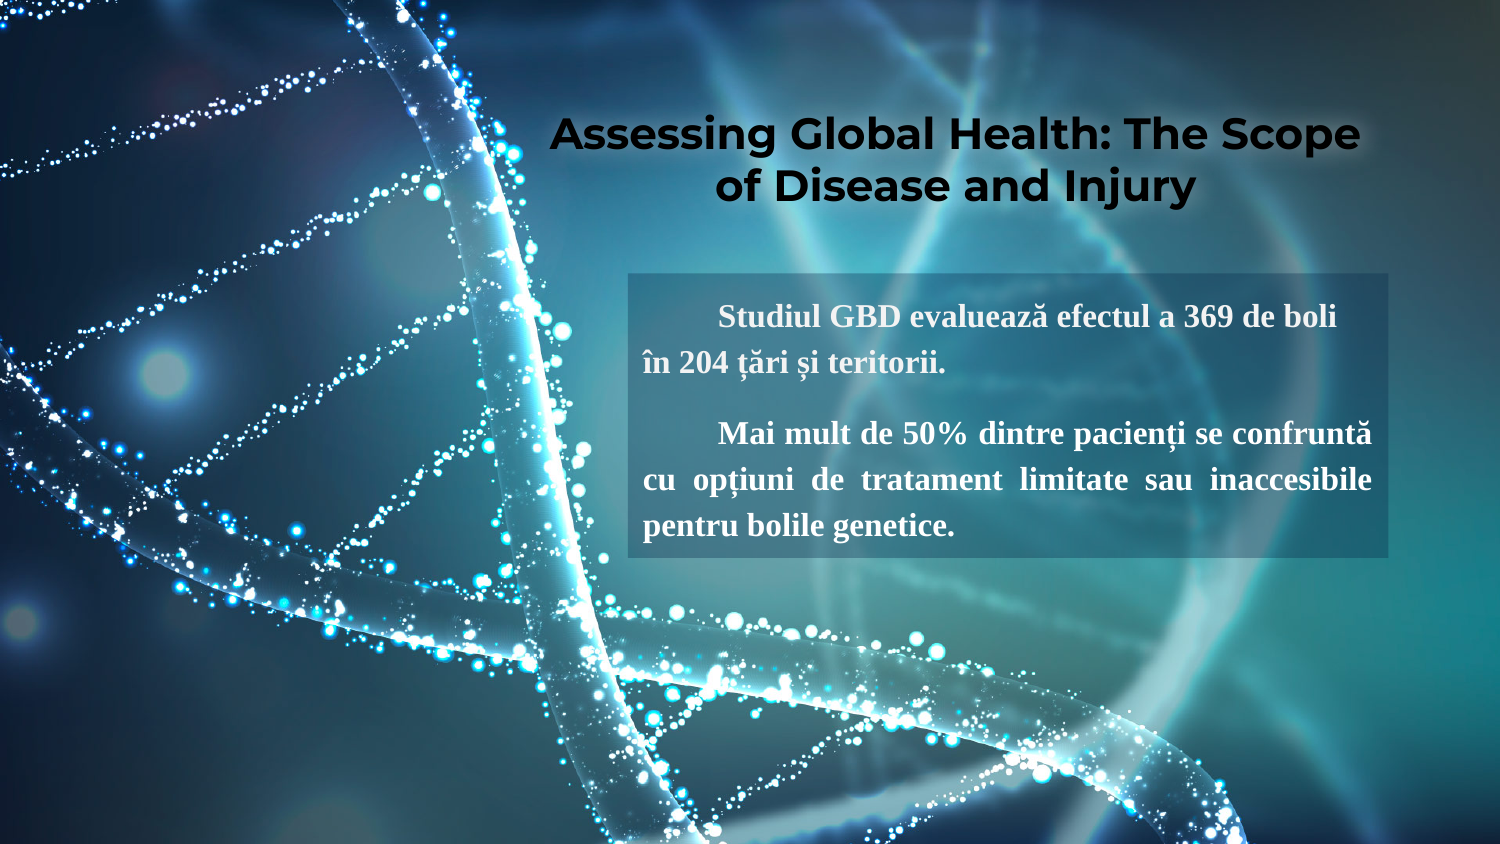

Assessing Global Health: The Scope of Disease and Injury
Studiul GBD evaluează efectul a 369 de boli în 204 țări și teritorii.
Mai mult de 50% dintre pacienți se confruntă cu opțiuni de tratament limitate sau inaccesibile pentru bolile genetice.